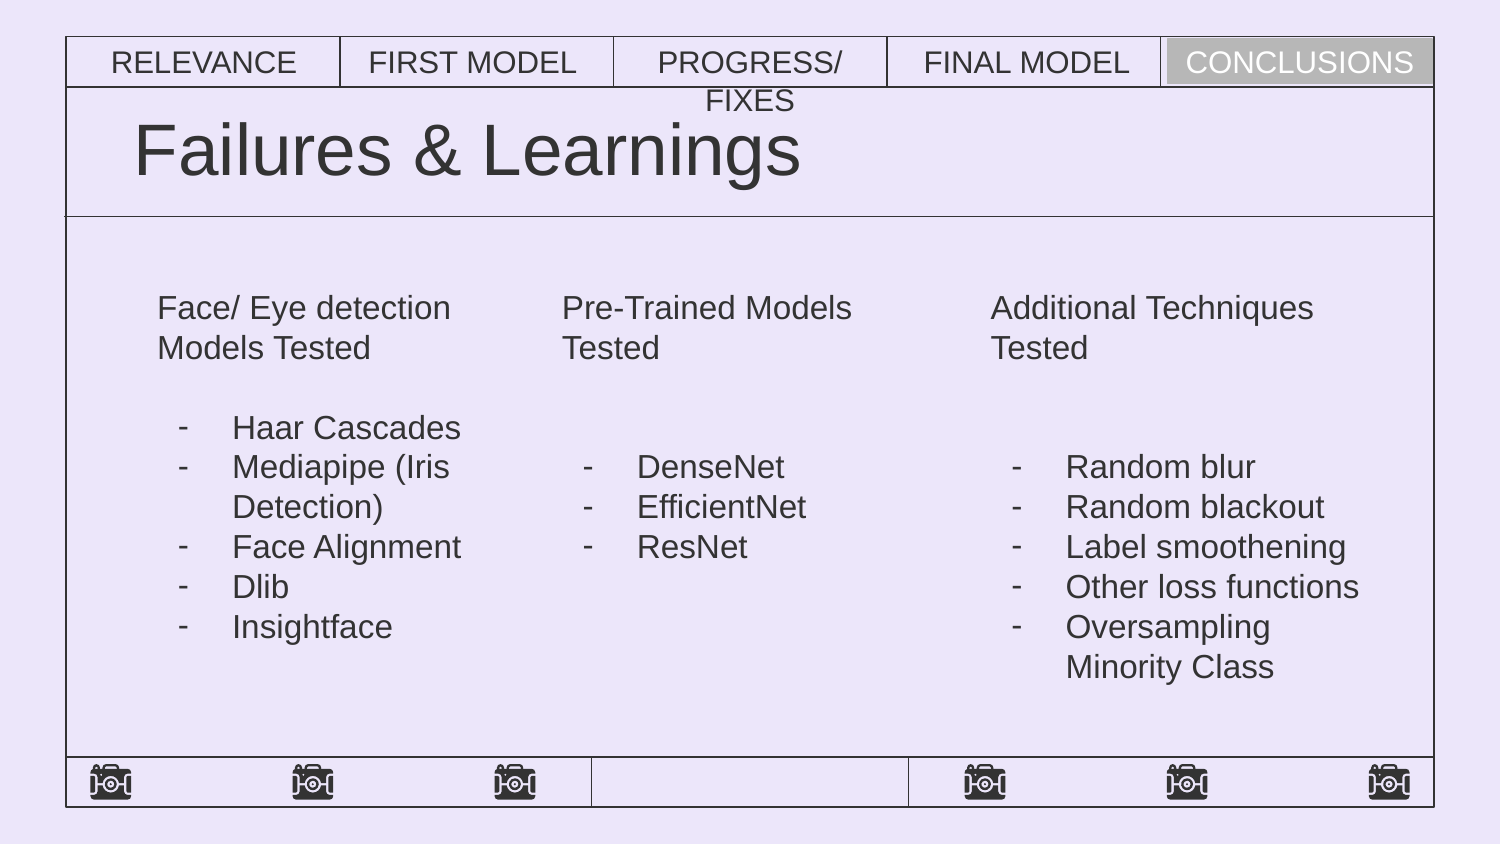

RELEVANCE
FIRST MODEL
PROGRESS/FIXES
FINAL MODEL
CONCLUSIONS
# Failures & Learnings
Face/ Eye detection Models Tested

Haar Cascades
Mediapipe (Iris Detection)
Face Alignment
Dlib
Insightface
Additional Techniques Tested

Random blur
Random blackout
Label smoothening
Other loss functions
Oversampling Minority Class
Pre-Trained Models Tested

DenseNet
EfficientNet
ResNet